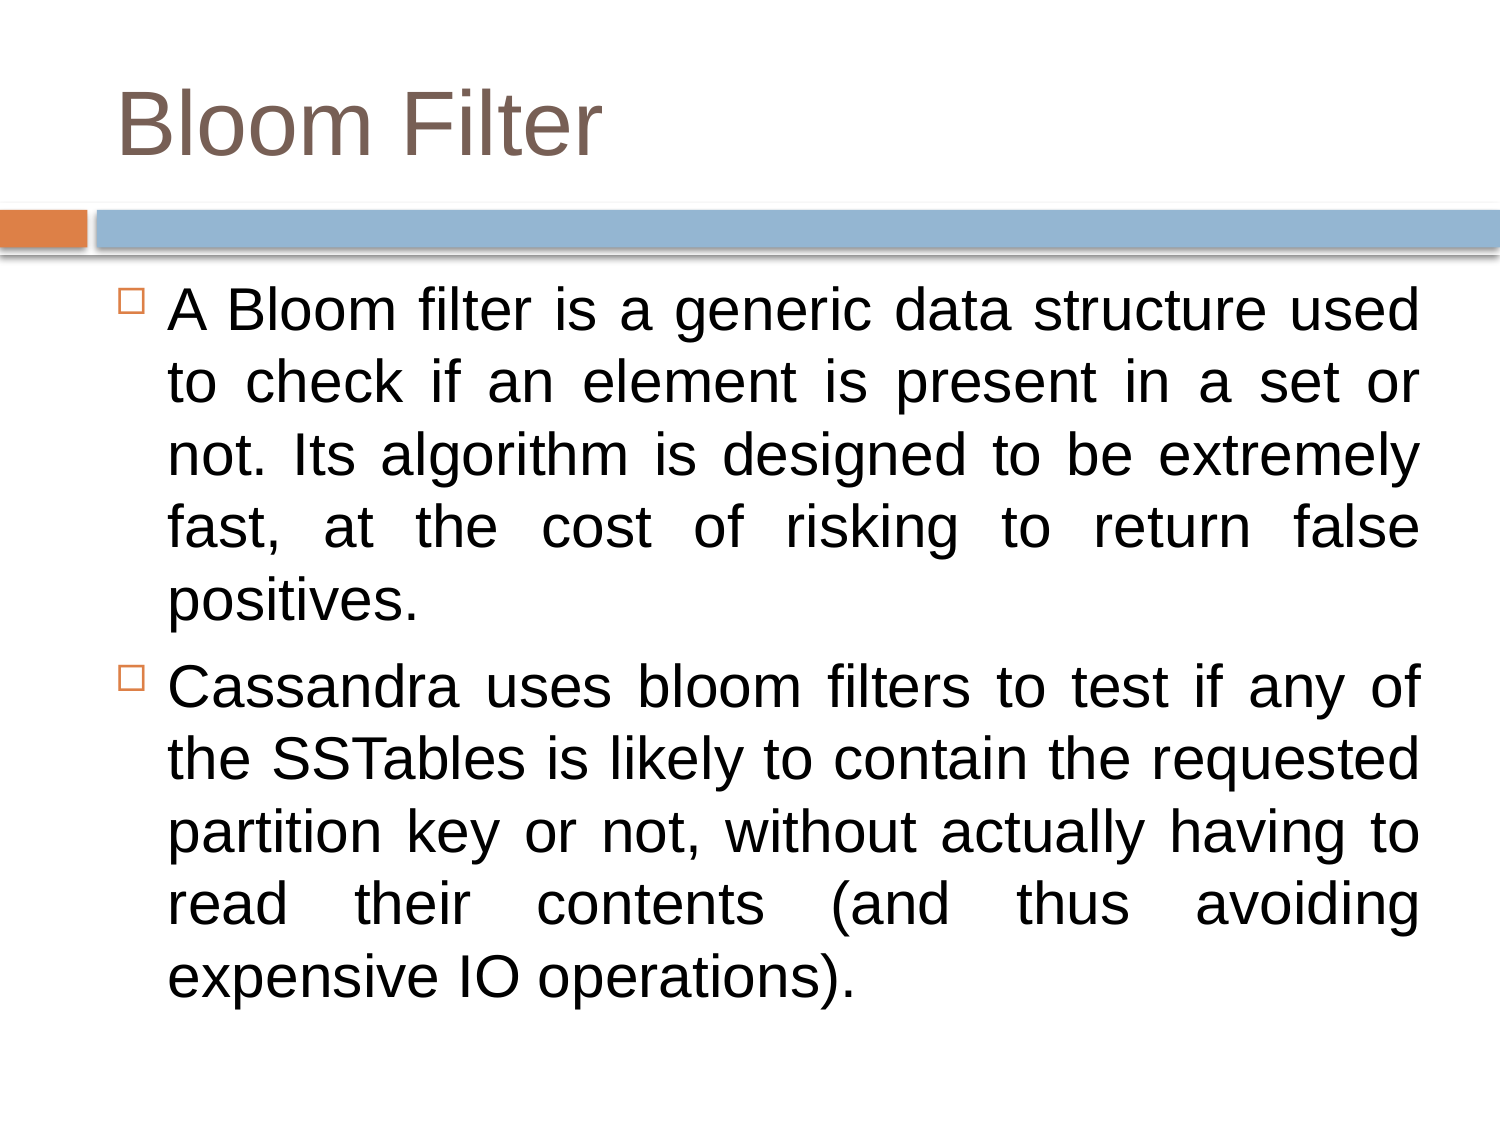

# Bloom Filter
A Bloom filter is a generic data structure used to check if an element is present in a set or not. Its algorithm is designed to be extremely fast, at the cost of risking to return false positives.
Cassandra uses bloom filters to test if any of the SSTables is likely to contain the requested partition key or not, without actually having to read their contents (and thus avoiding expensive IO operations).